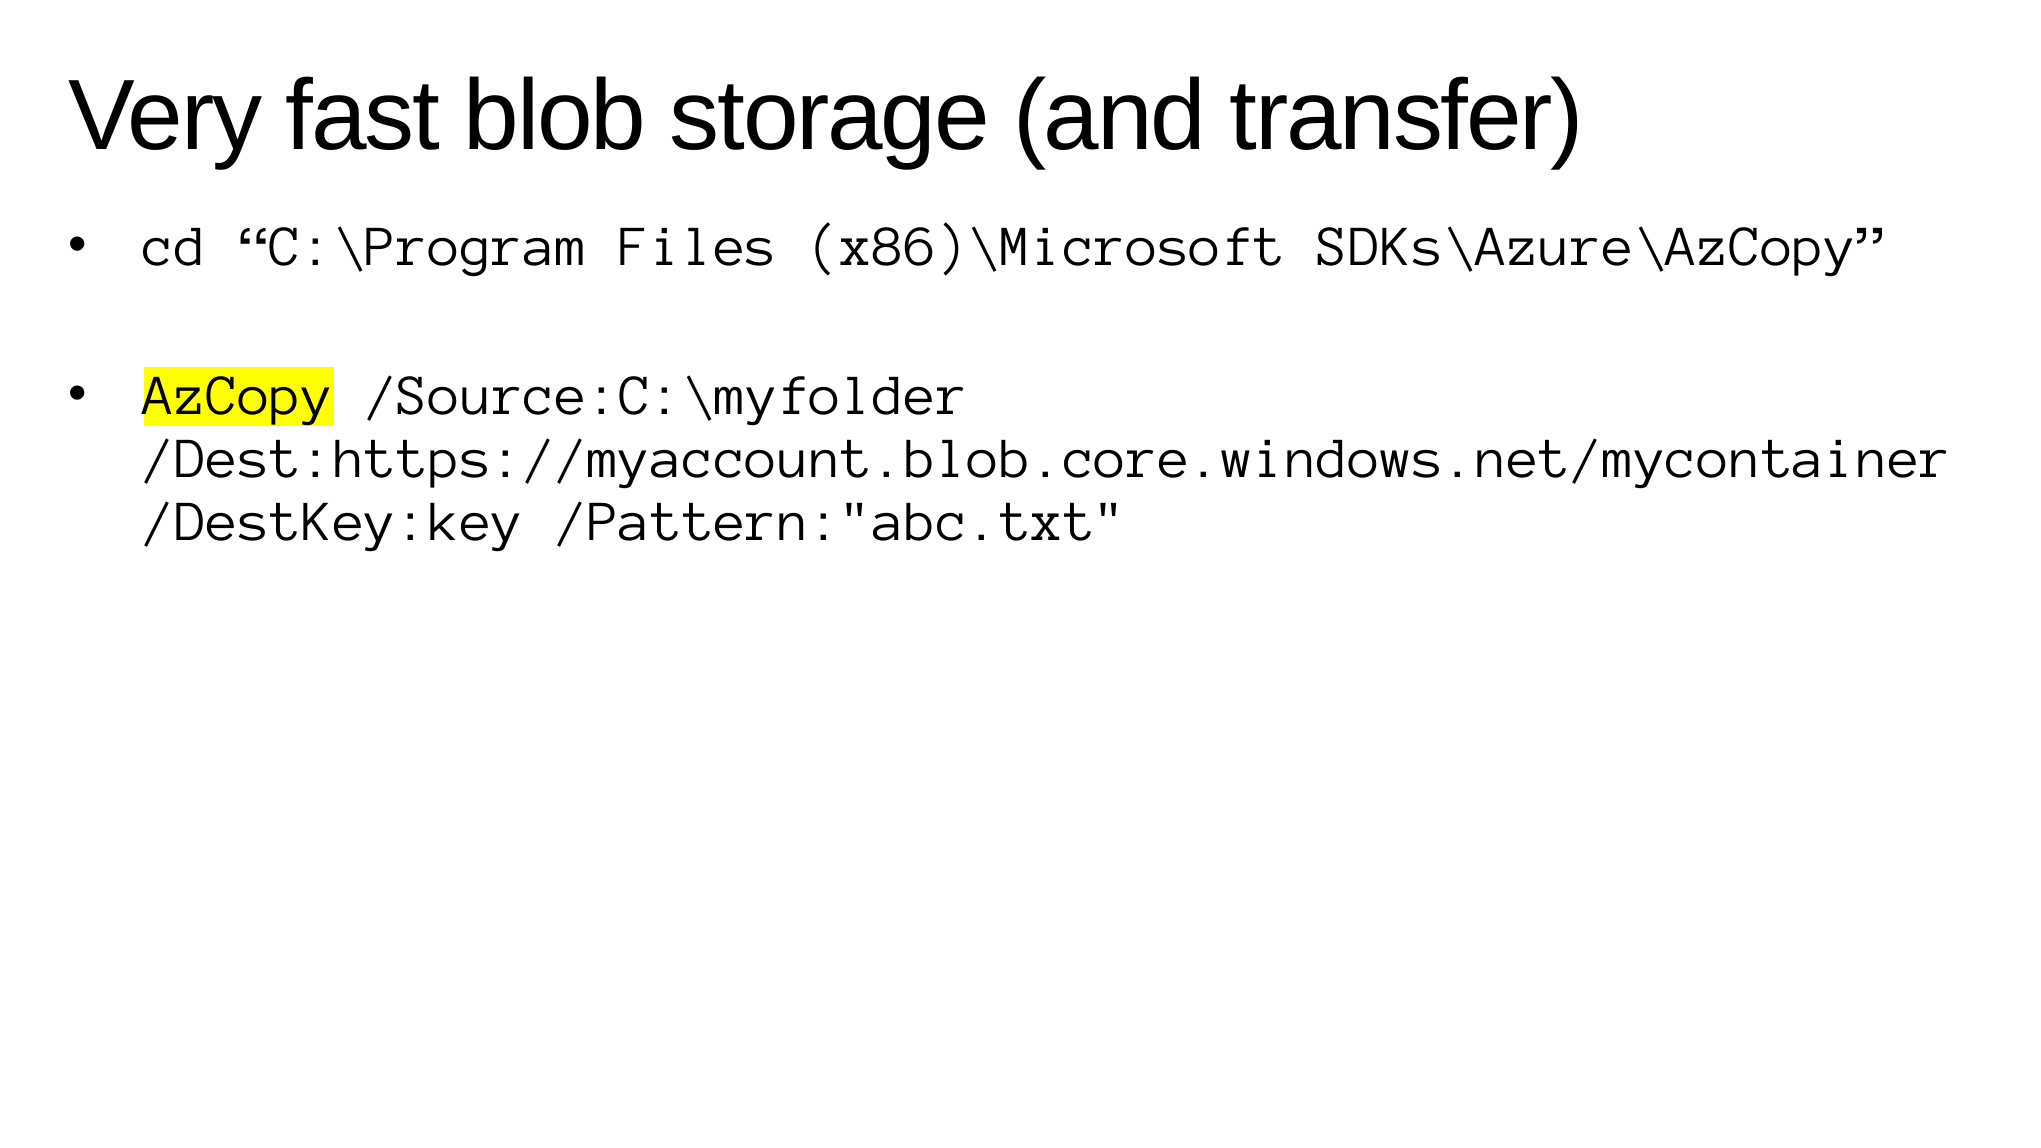

# Very fast blob storage (and transfer)
cd “C:\Program Files (x86)\Microsoft SDKs\Azure\AzCopy”

AzCopy /Source:C:\myfolder /Dest:https://myaccount.blob.core.windows.net/mycontainer /DestKey:key /Pattern:"abc.txt"